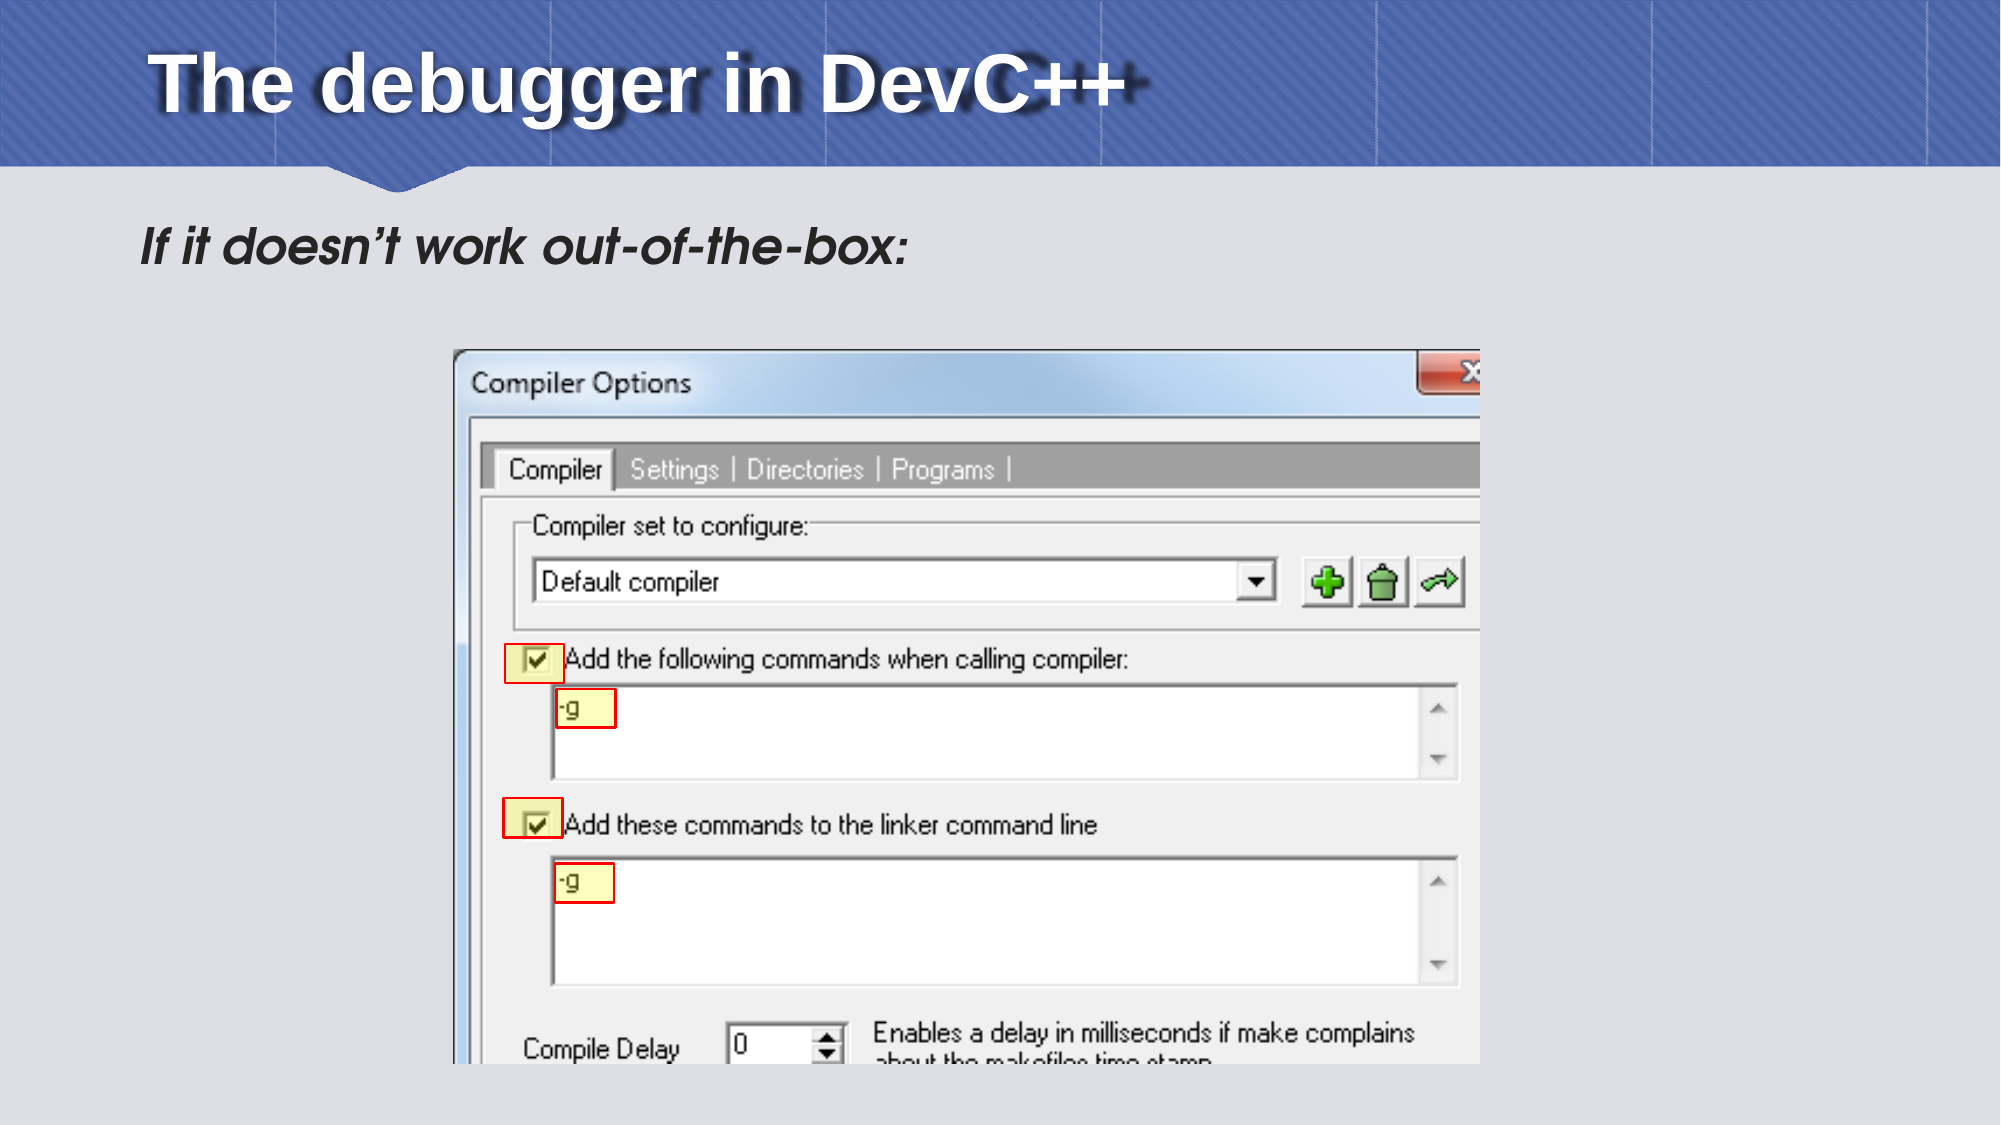

# The debugger in DevC++
If it doesn’t work out-of-the-box: